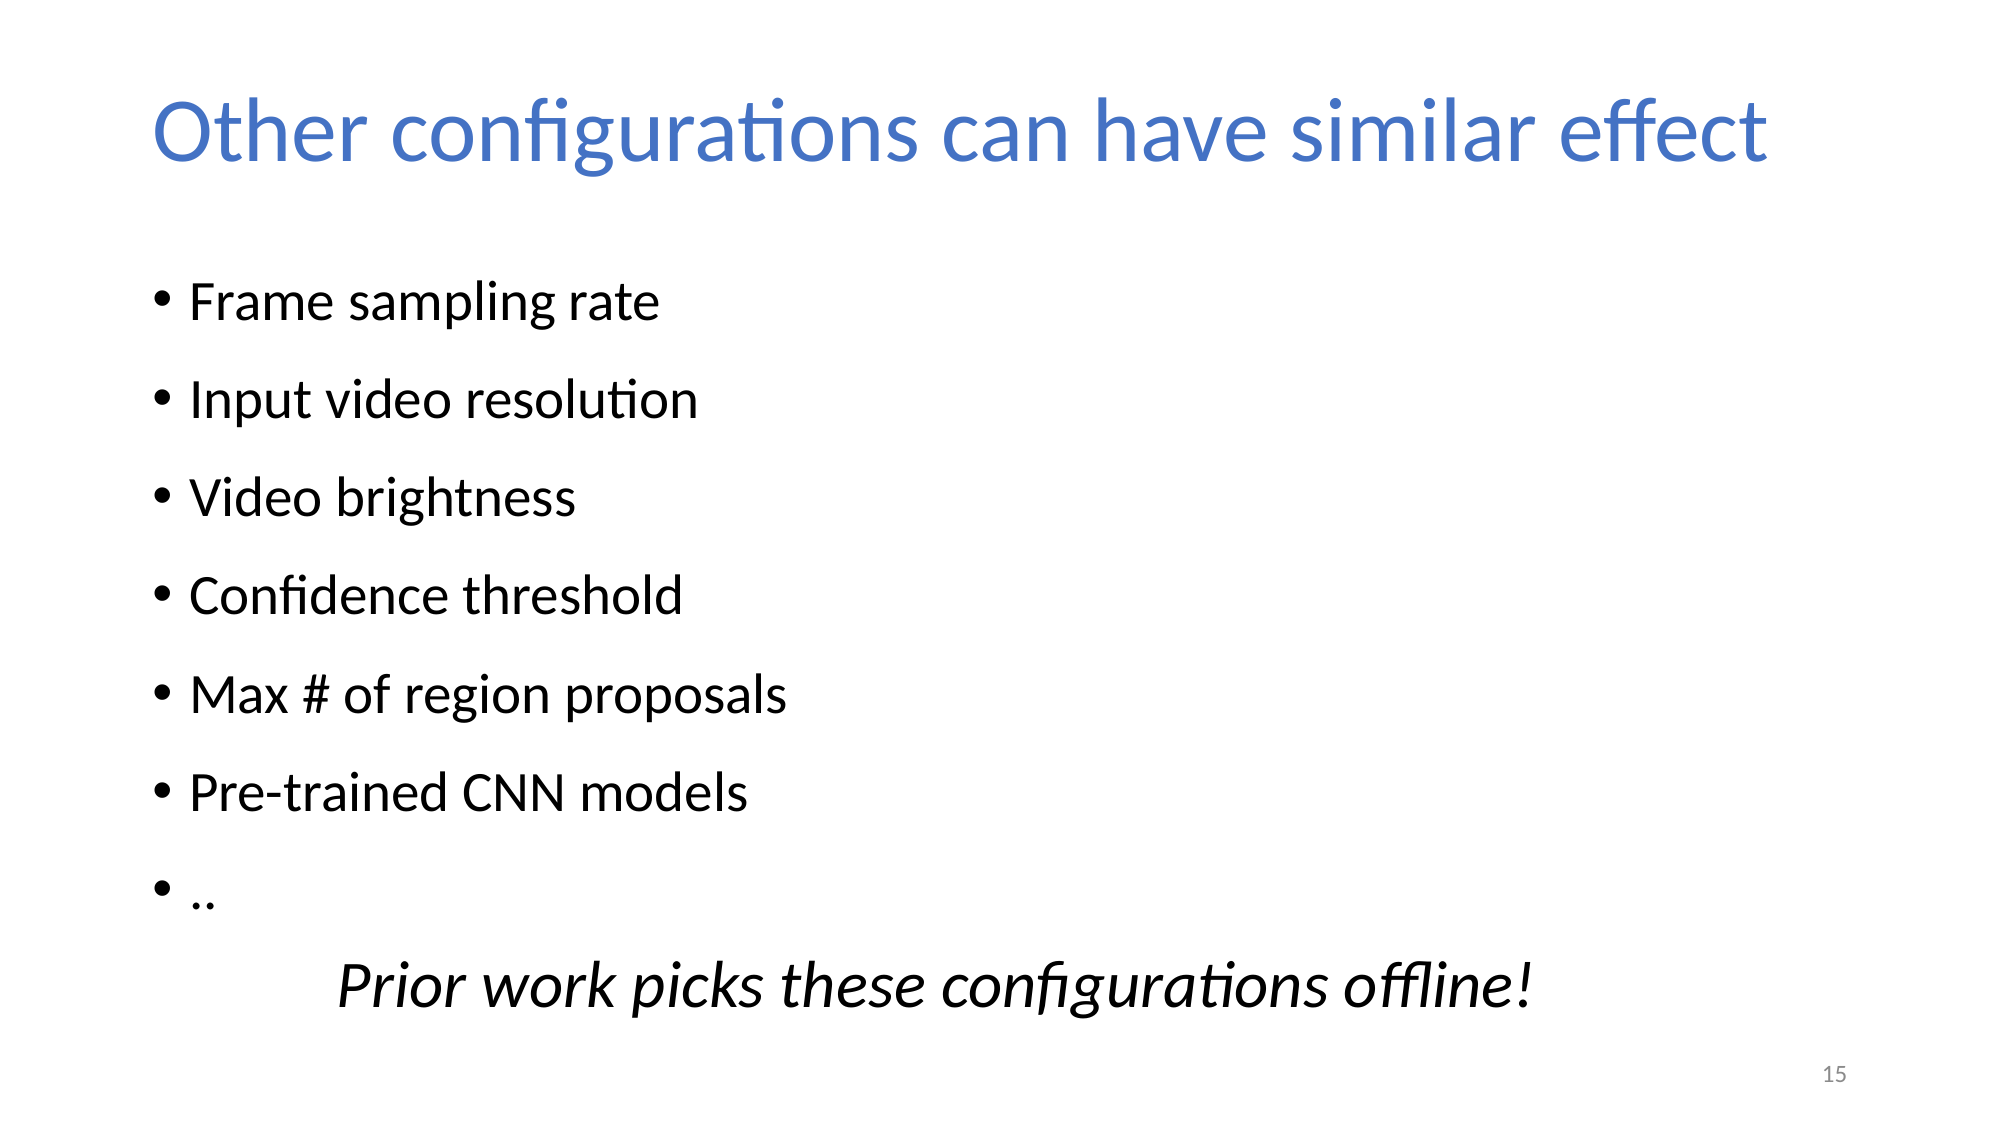

# Other configurations can have similar effect
Frame sampling rate
Input video resolution
Video brightness
Confidence threshold
Max # of region proposals
Pre-trained CNN models
..
Prior work picks these configurations offline!
15